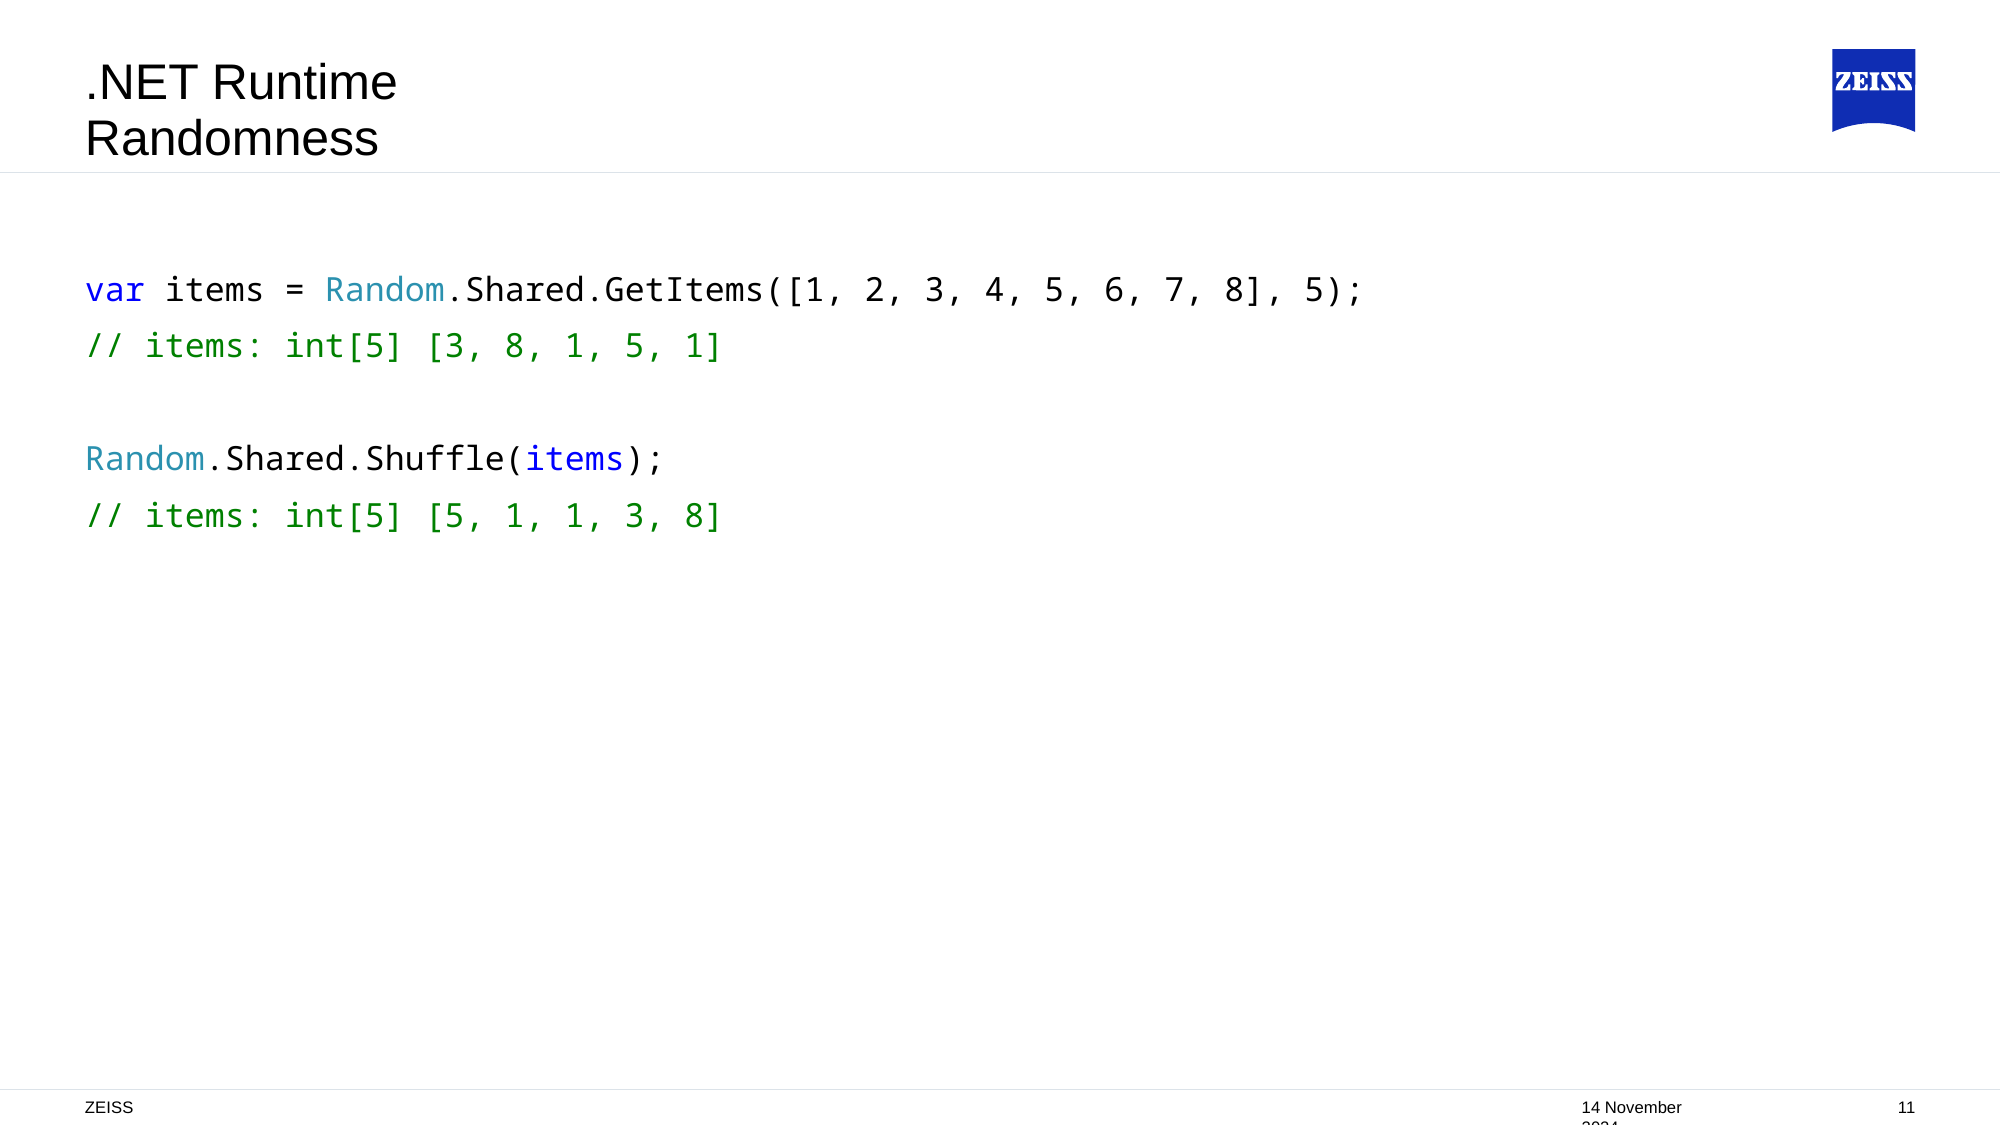

# .NET Runtime
Randomness
var items = Random.Shared.GetItems([1, 2, 3, 4, 5, 6, 7, 8], 5);
// items: int[5] [3, 8, 1, 5, 1]

Random.Shared.Shuffle(items);
// items: int[5] [5, 1, 1, 3, 8]
ZEISS
14 November 2024
11